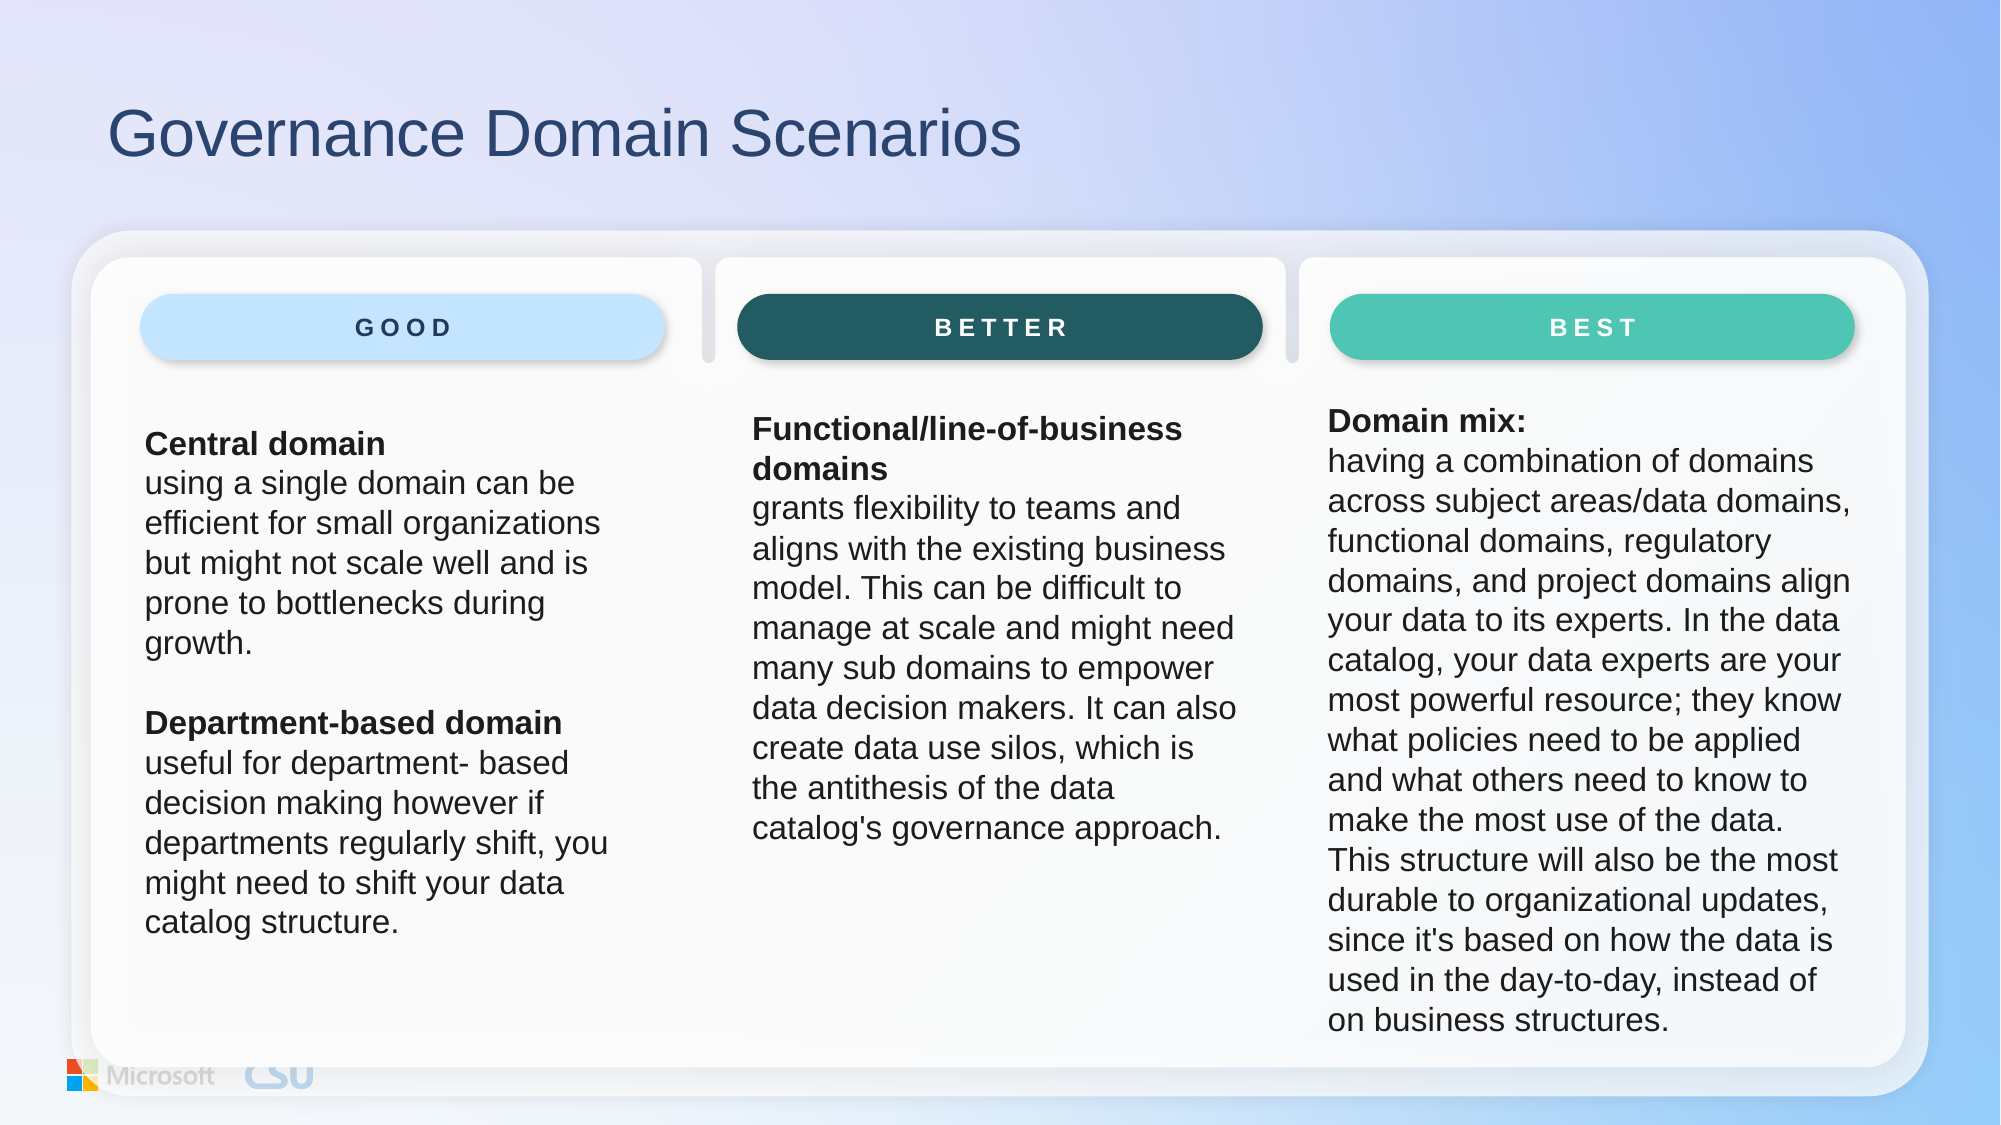

Governance Domain Scenarios

GOOD
BETTER
BEST
Domain mix:
having a combination of domains across subject areas/data domains, functional domains, regulatory domains, and project domains align your data to its experts. In the data catalog, your data experts are your most powerful resource; they know what policies need to be applied and what others need to know to make the most use of the data. This structure will also be the most durable to organizational updates, since it's based on how the data is used in the day-to-day, instead of on business structures.
Functional/line-of-business domains
grants flexibility to teams and aligns with the existing business model. This can be difficult to manage at scale and might need many sub domains to empower data decision makers. It can also create data use silos, which is the antithesis of the data catalog's governance approach.
Central domain
using a single domain can be efficient for small organizations but might not scale well and is prone to bottlenecks during growth.
Department-based domain useful for department- based decision making however if departments regularly shift, you might need to shift your data catalog structure.